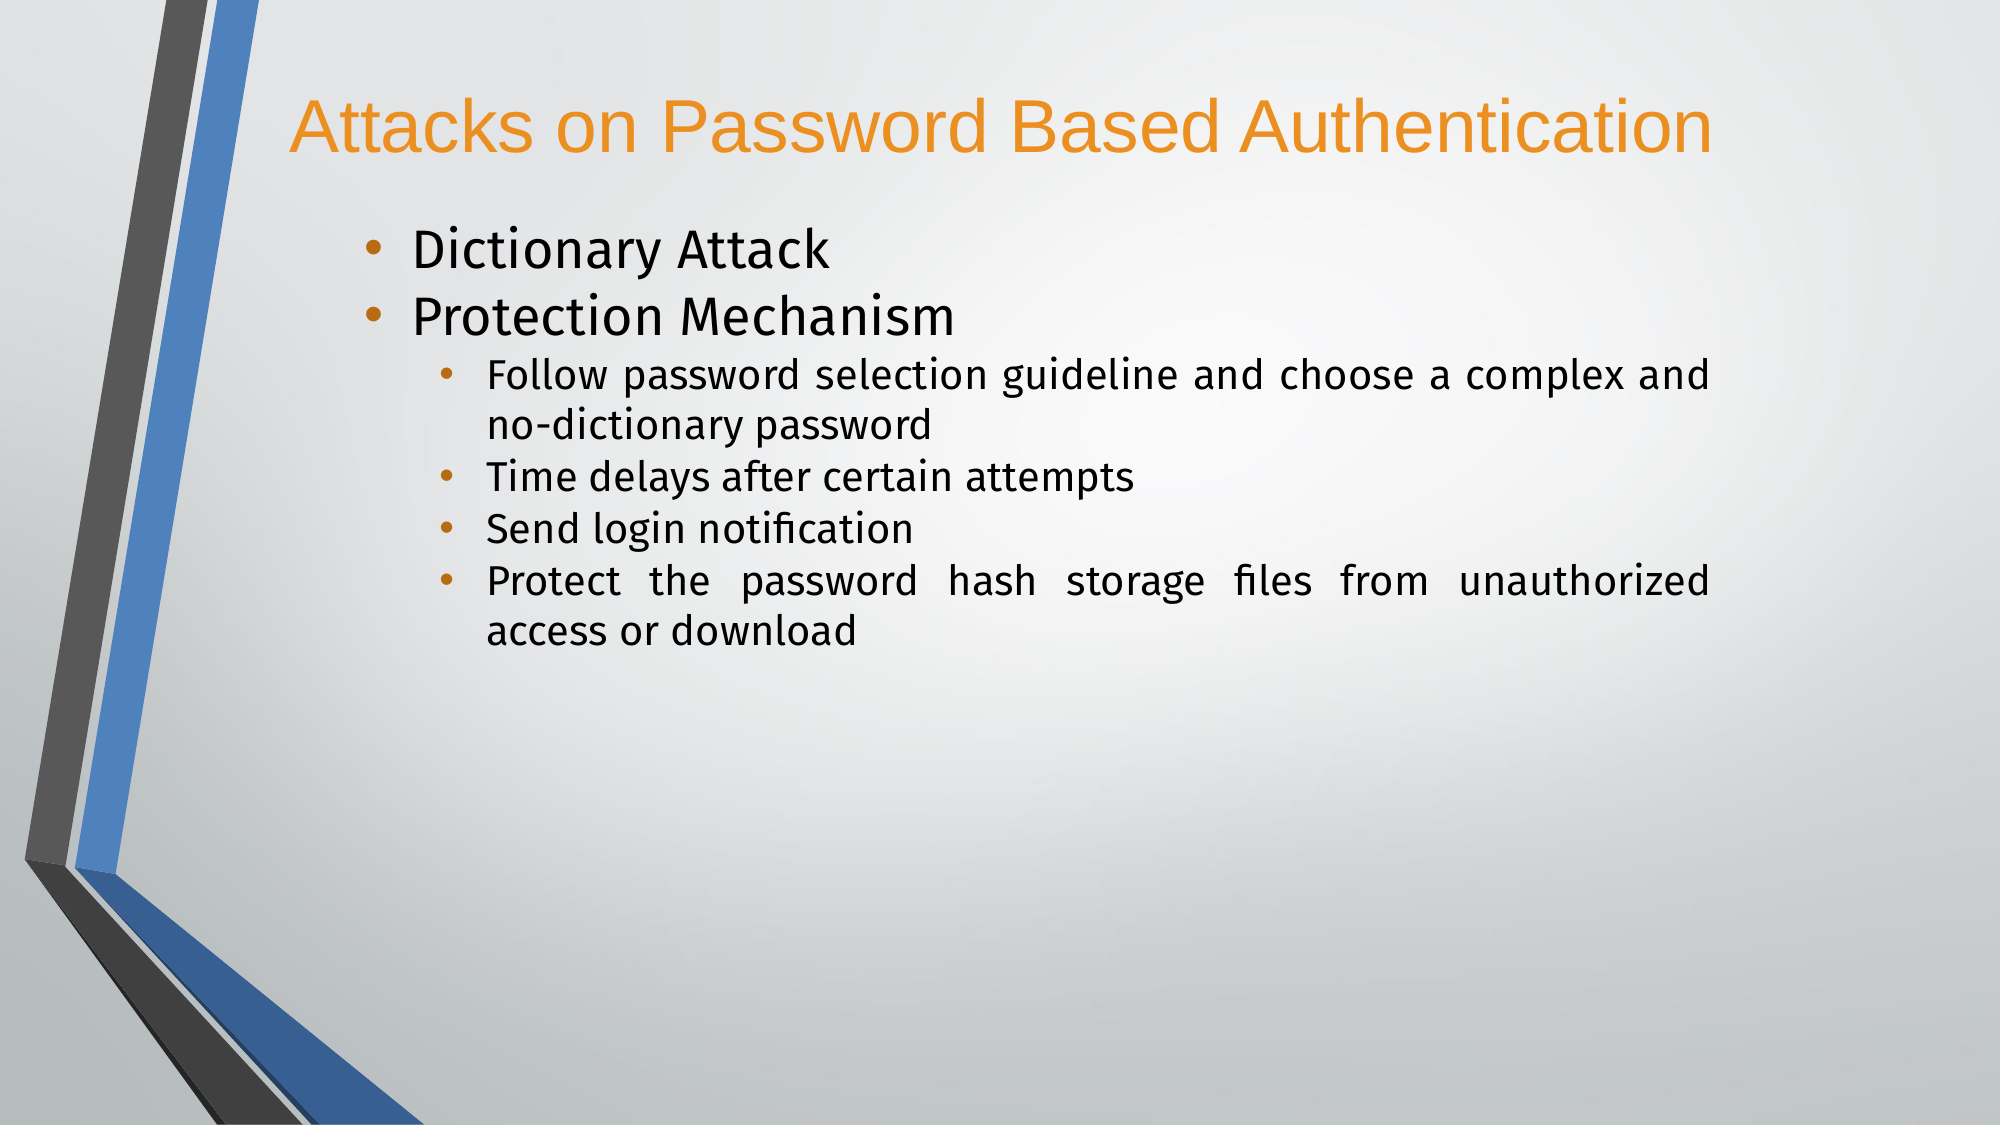

# Attacks on Password Based Authentication
Dictionary Attack
Protection Mechanism
Follow password selection guideline and choose a complex and no-dictionary password
Time delays after certain attempts
Send login notification
Protect the password hash storage files from unauthorized access or download